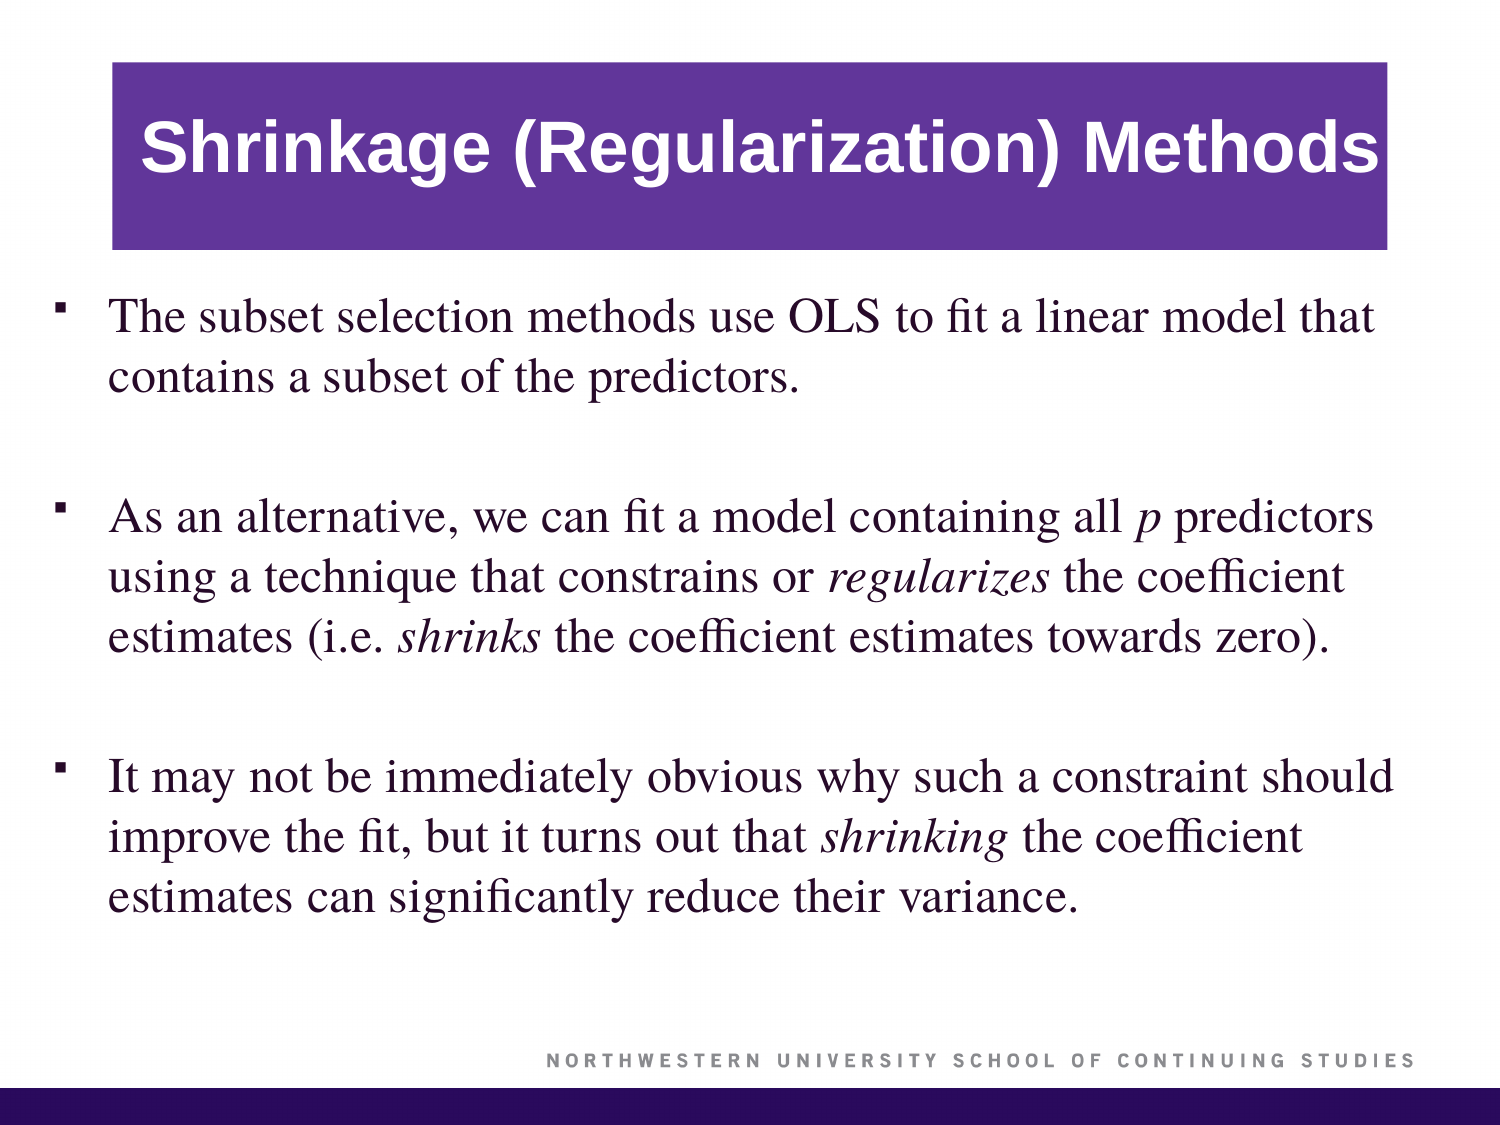

# Shrinkage (Regularization) Methods
The subset selection methods use OLS to fit a linear model that contains a subset of the predictors.

As an alternative, we can fit a model containing all p predictors using a technique that constrains or regularizes the coefficient estimates (i.e. shrinks the coefficient estimates towards zero).

It may not be immediately obvious why such a constraint should improve the fit, but it turns out that shrinking the coefficient estimates can significantly reduce their variance.